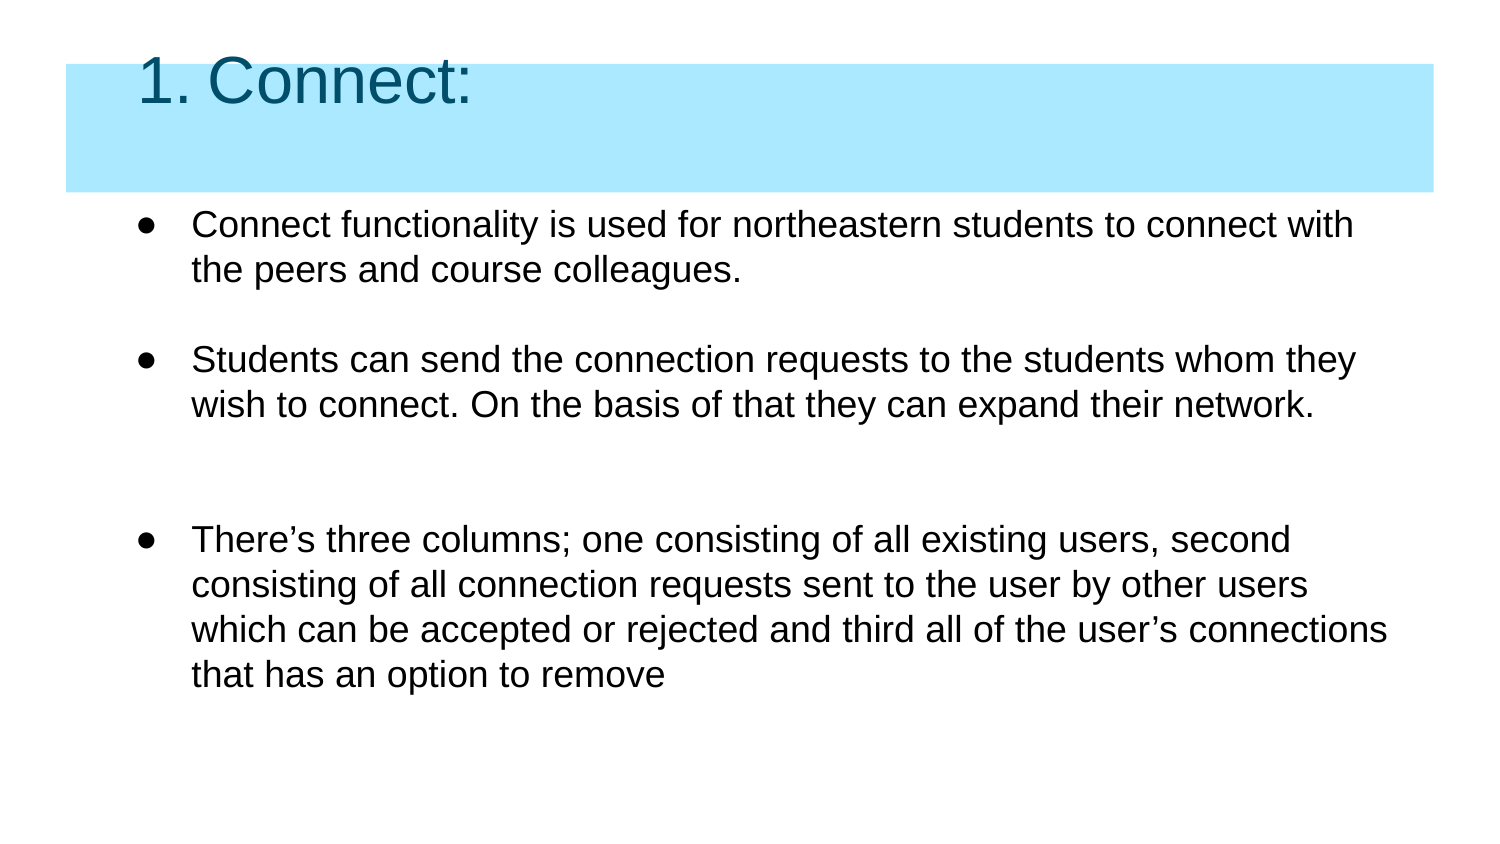

# Connect:
Connect functionality is used for northeastern students to connect with the peers and course colleagues.

Students can send the connection requests to the students whom they wish to connect. On the basis of that they can expand their network.

There’s three columns; one consisting of all existing users, second consisting of all connection requests sent to the user by other users which can be accepted or rejected and third all of the user’s connections that has an option to remove